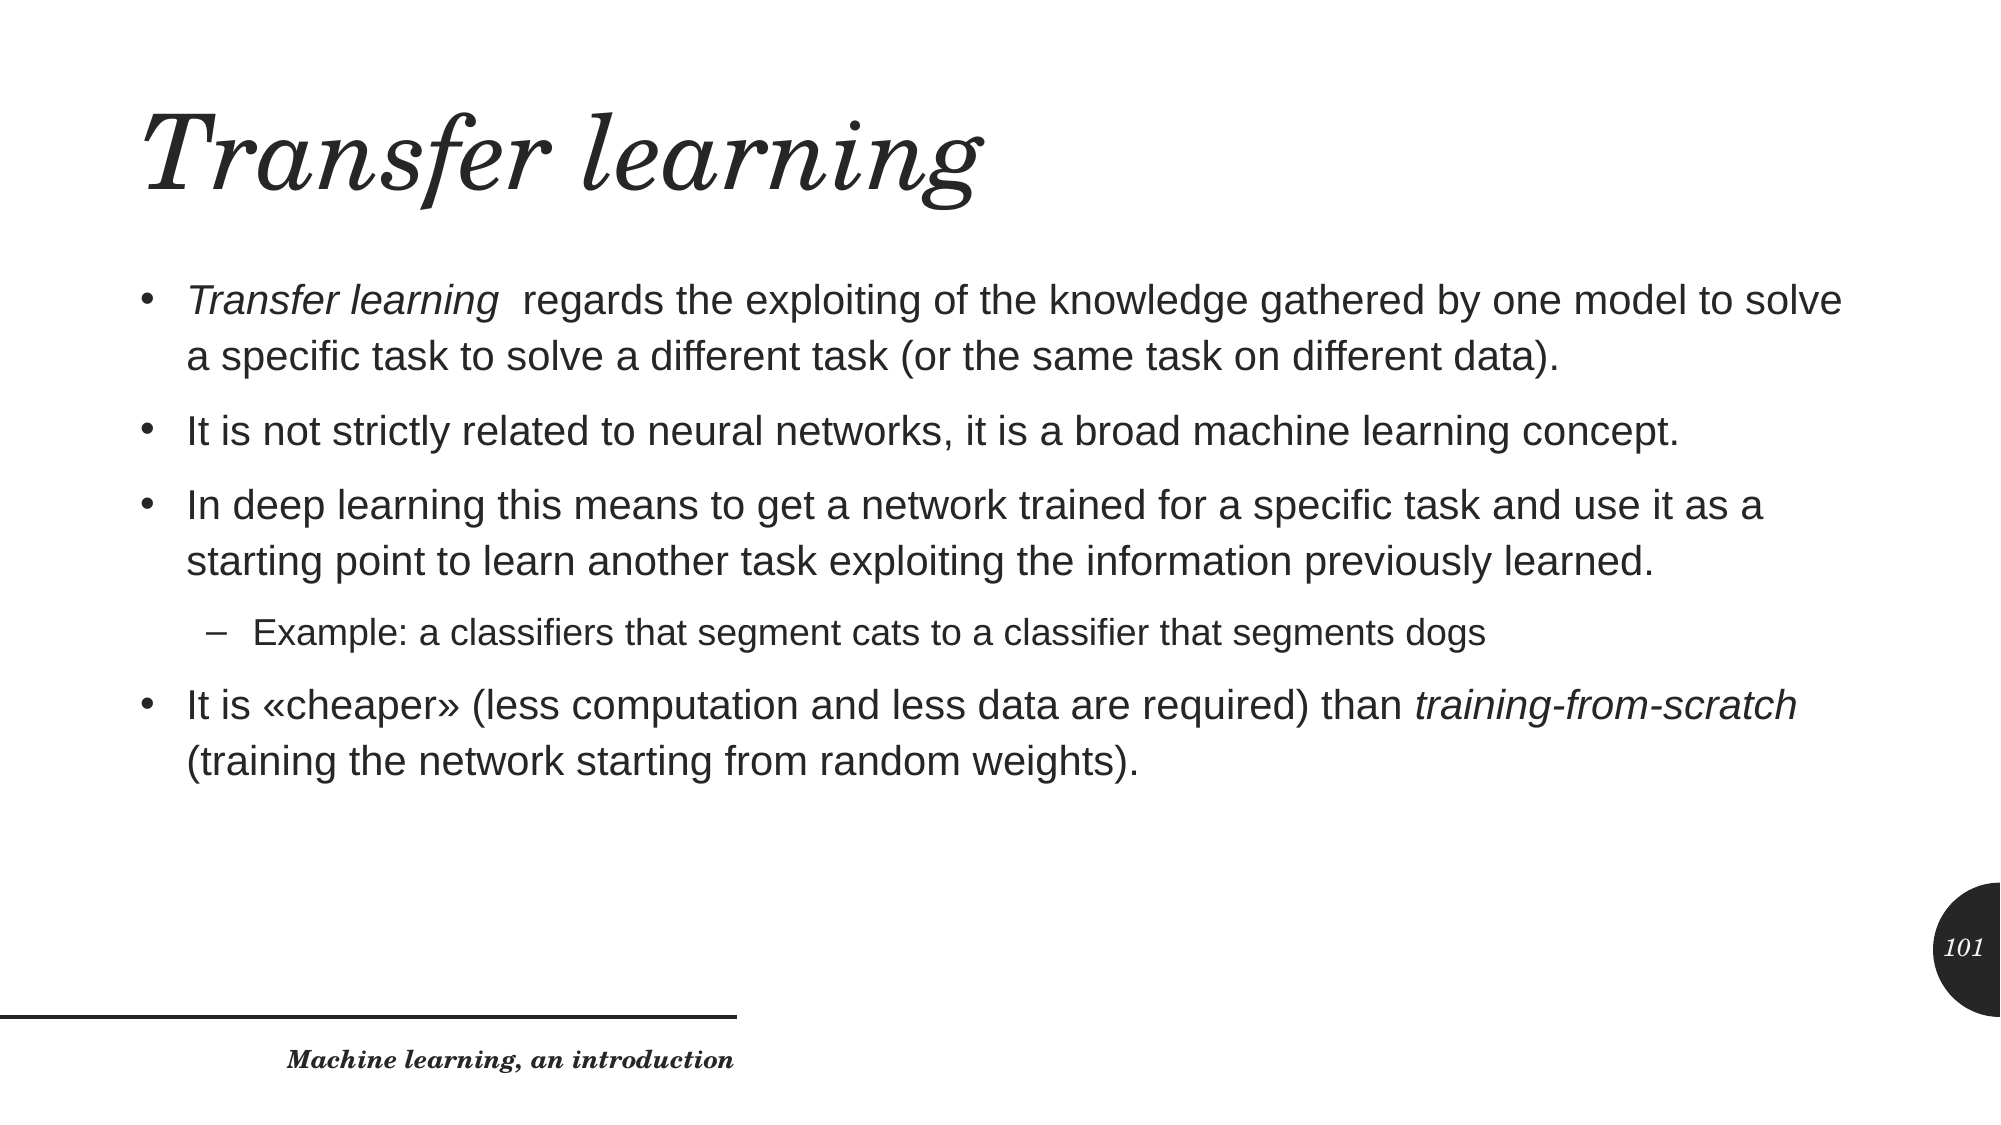

# Transfer learning
Transfer learning  regards the exploiting of the knowledge gathered by one model to solve a specific task to solve a different task (or the same task on different data).
It is not strictly related to neural networks, it is a broad machine learning concept.
In deep learning this means to get a network trained for a specific task and use it as a starting point to learn another task exploiting the information previously learned.
Example: a classifiers that segment cats to a classifier that segments dogs
It is «cheaper» (less computation and less data are required) than training-from-scratch (training the network starting from random weights).
101
Machine learning, an introduction